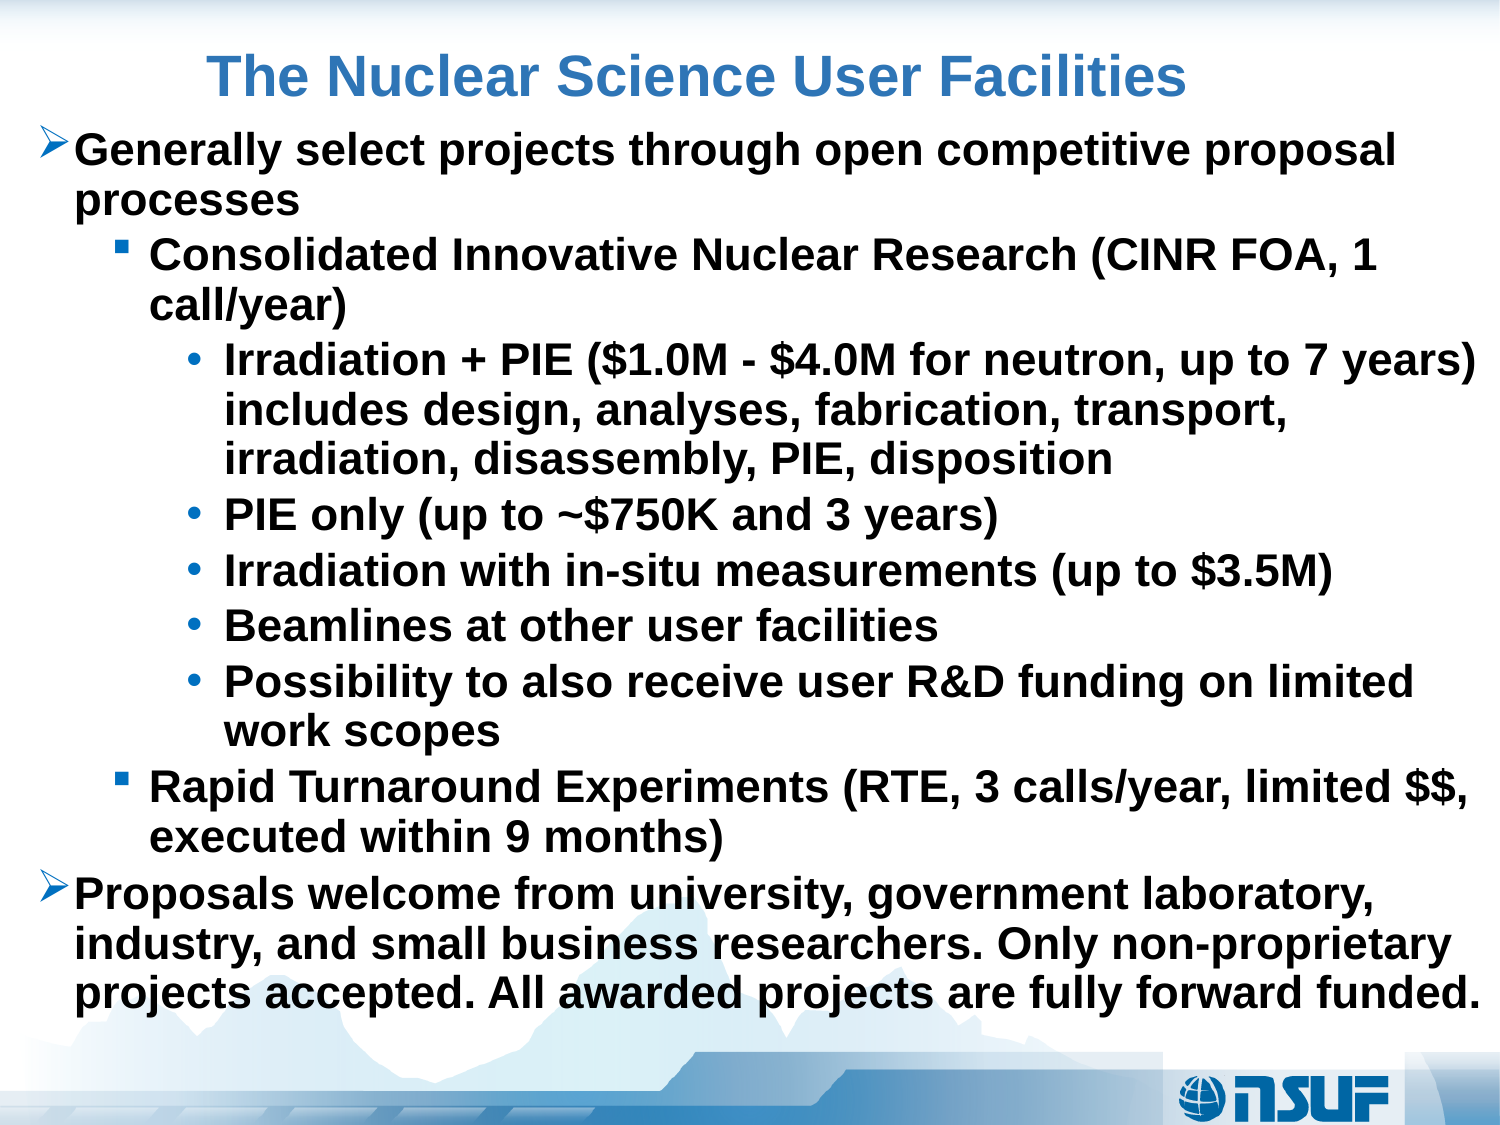

# The Nuclear Science User Facilities
Generally select projects through open competitive proposal processes
Consolidated Innovative Nuclear Research (CINR FOA, 1 call/year)
Irradiation + PIE ($1.0M - $4.0M for neutron, up to 7 years) includes design, analyses, fabrication, transport, irradiation, disassembly, PIE, disposition
PIE only (up to ~$750K and 3 years)
Irradiation with in-situ measurements (up to $3.5M)
Beamlines at other user facilities
Possibility to also receive user R&D funding on limited work scopes
Rapid Turnaround Experiments (RTE, 3 calls/year, limited $$, executed within 9 months)
Proposals welcome from university, government laboratory, industry, and small business researchers. Only non-proprietary projects accepted. All awarded projects are fully forward funded.